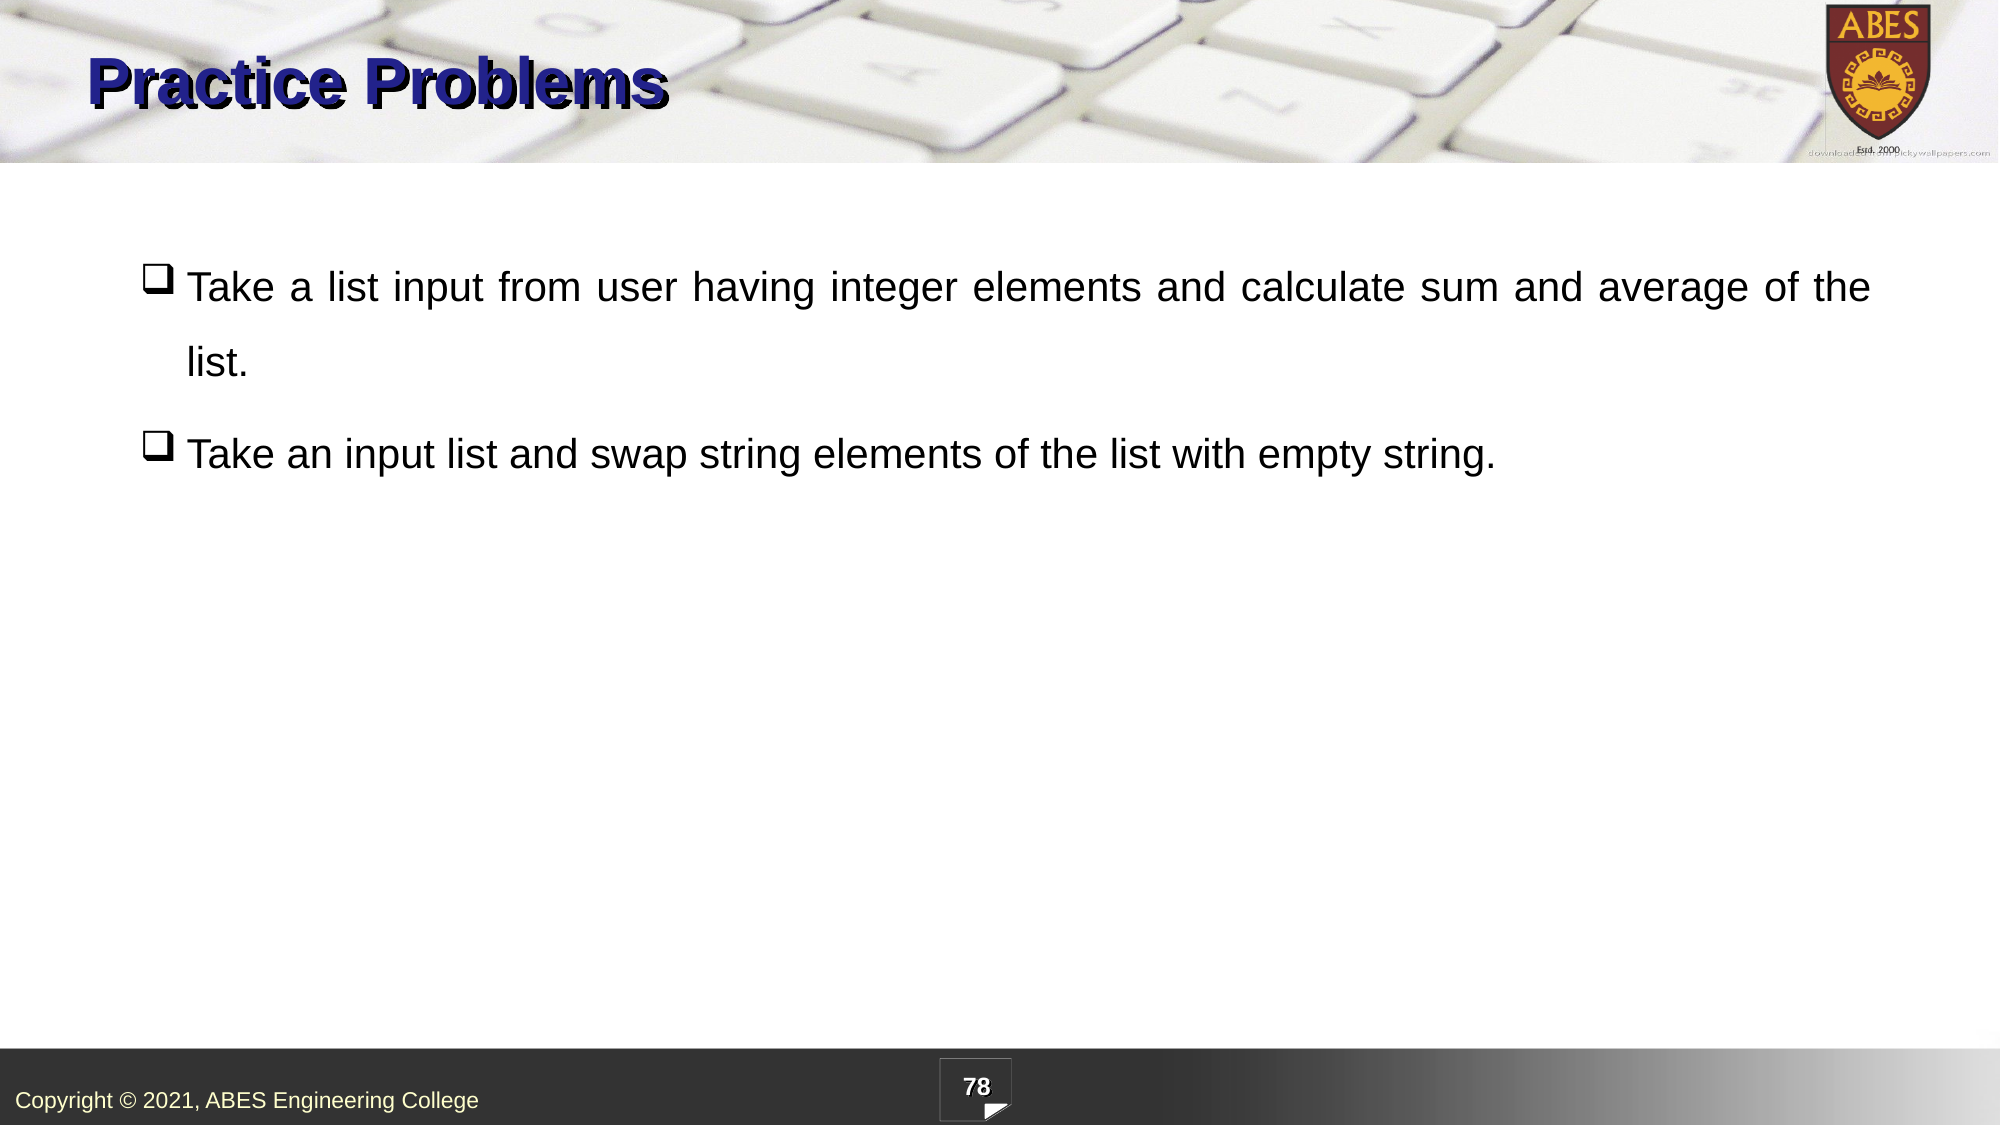

# Practice Problems

Take a list input from user having integer elements and calculate sum and average of the list.
Take an input list and swap string elements of the list with empty string.

78